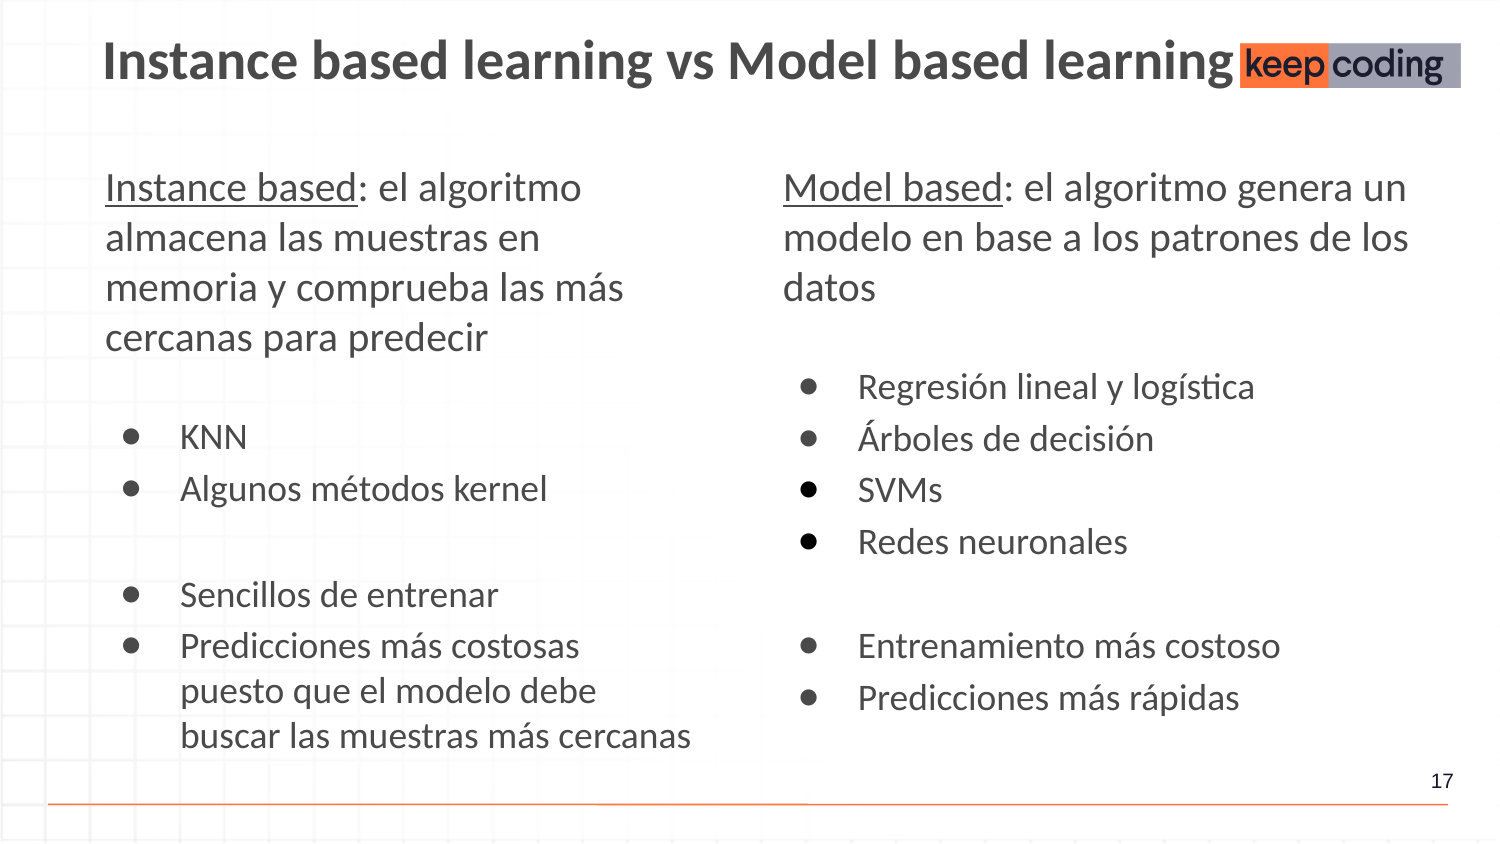

Instance based learning vs Model based learning
Instance based: el algoritmo almacena las muestras en memoria y comprueba las más cercanas para predecir

KNN
Algunos métodos kernel

Sencillos de entrenar
Predicciones más costosas puesto que el modelo debe buscar las muestras más cercanas
Model based: el algoritmo genera un modelo en base a los patrones de los datos

Regresión lineal y logística
Árboles de decisión
SVMs
Redes neuronales

Entrenamiento más costoso
Predicciones más rápidas
17